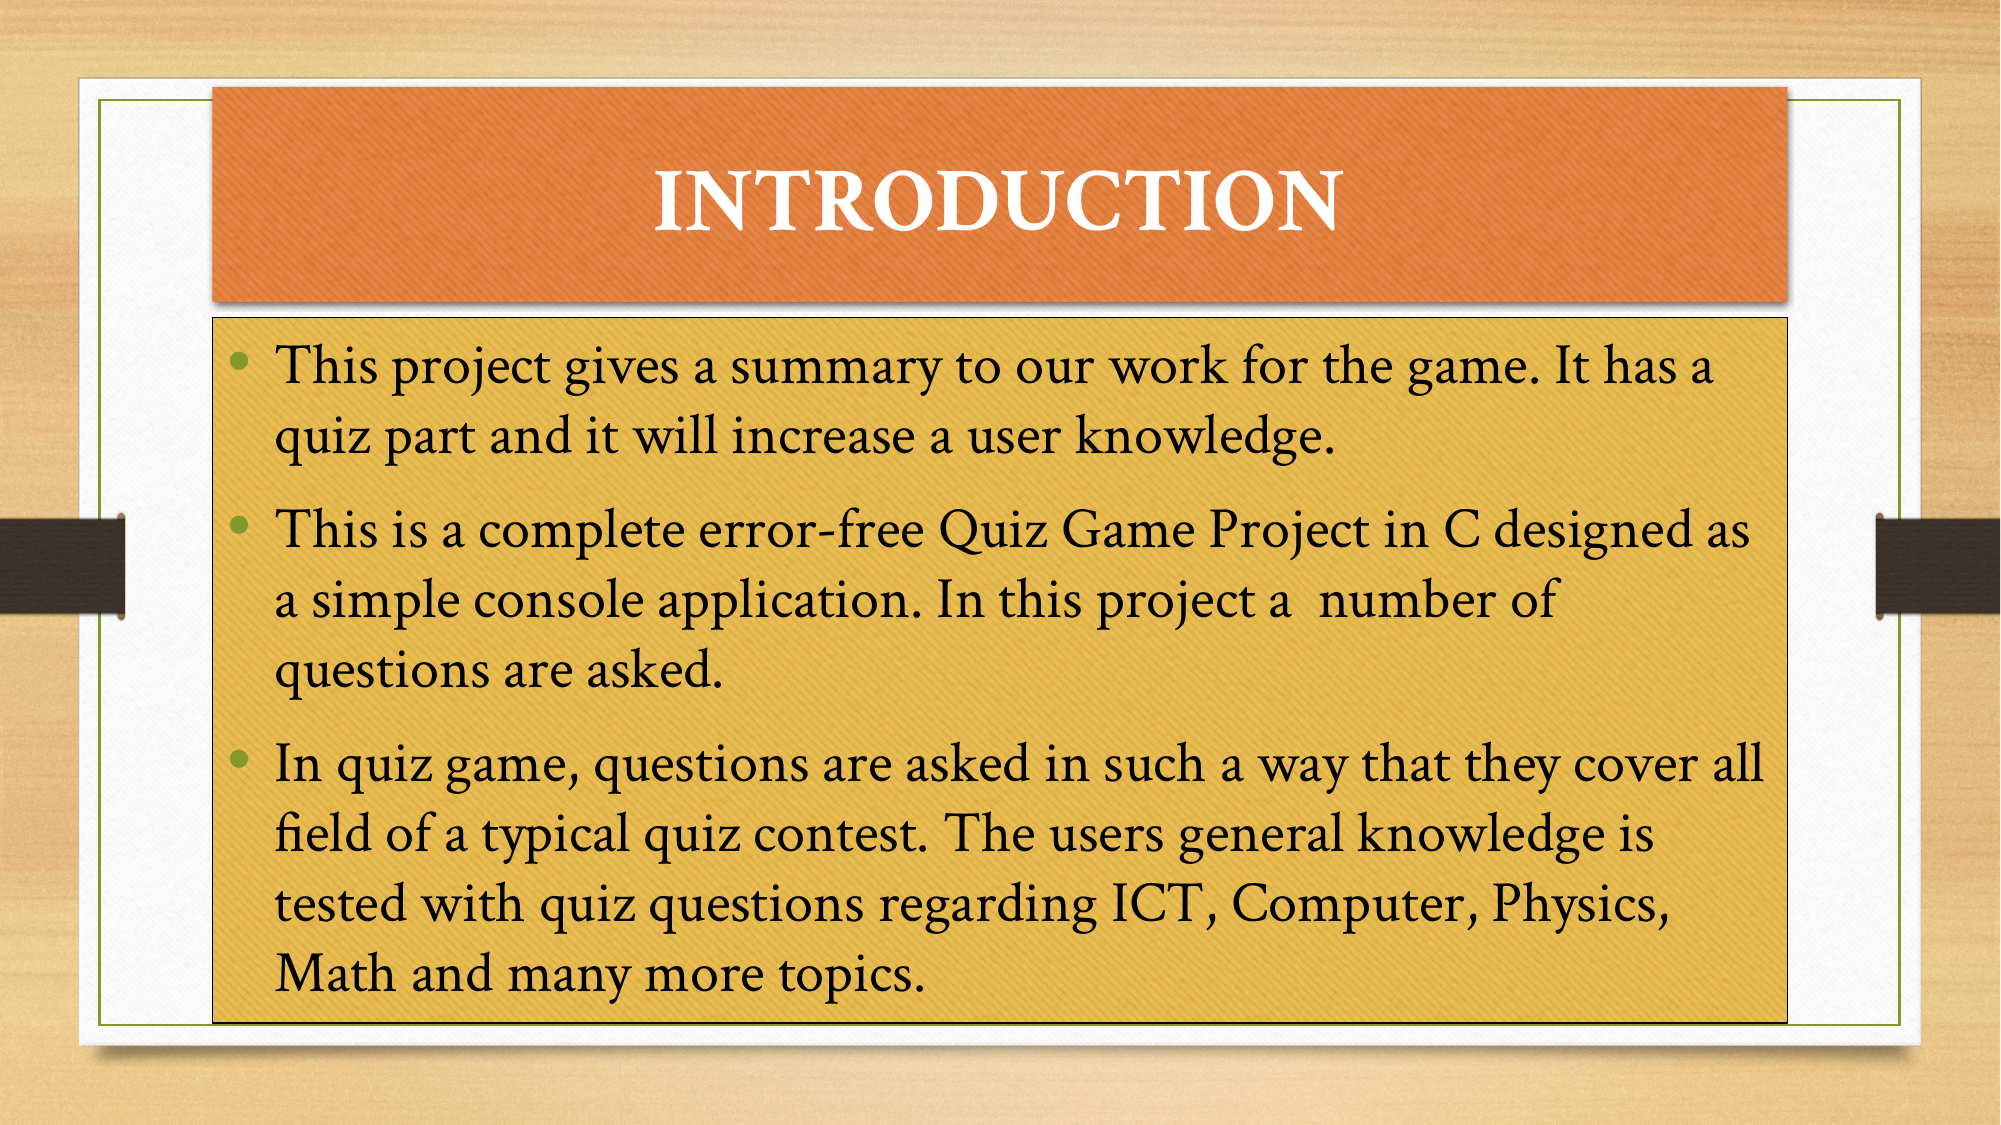

# INTRODUCTION
This project gives a summary to our work for the game. It has a quiz part and it will increase a user knowledge.
This is a complete error-free Quiz Game Project in C designed as a simple console application. In this project a  number of questions are asked.
In quiz game, questions are asked in such a way that they cover all field of a typical quiz contest. The users general knowledge is tested with quiz questions regarding ICT, Computer, Physics, Math and many more topics.